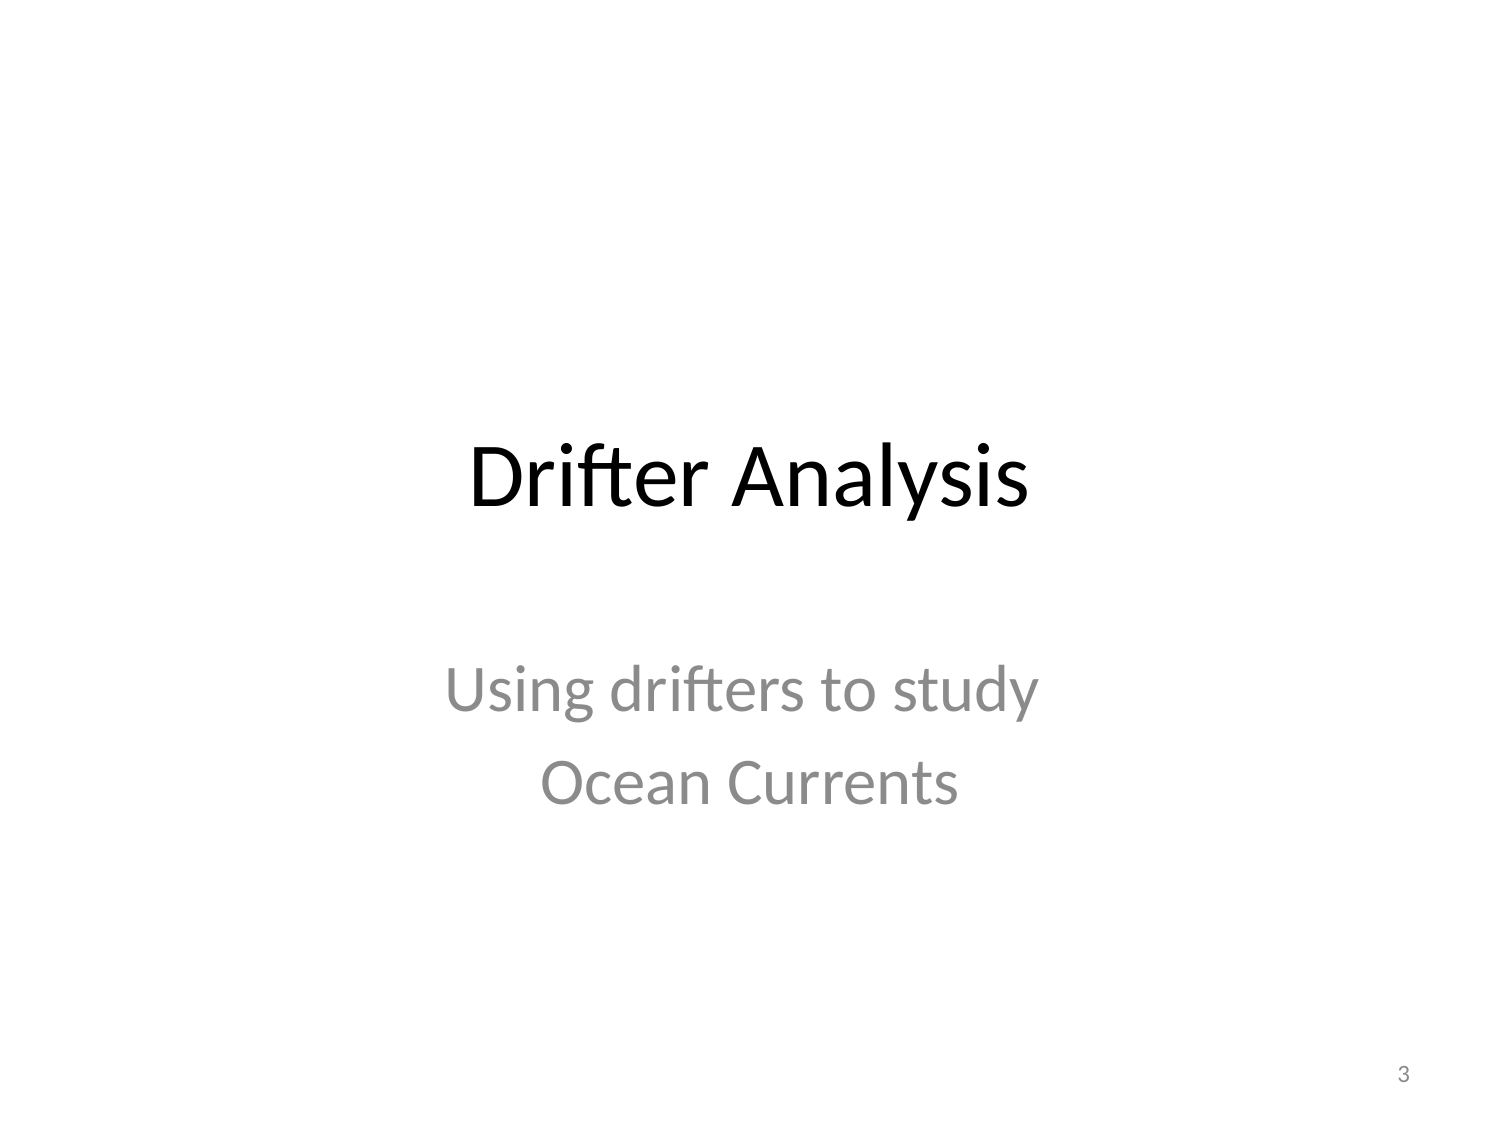

# Drifter Analysis
Using drifters to study
Ocean Currents
3